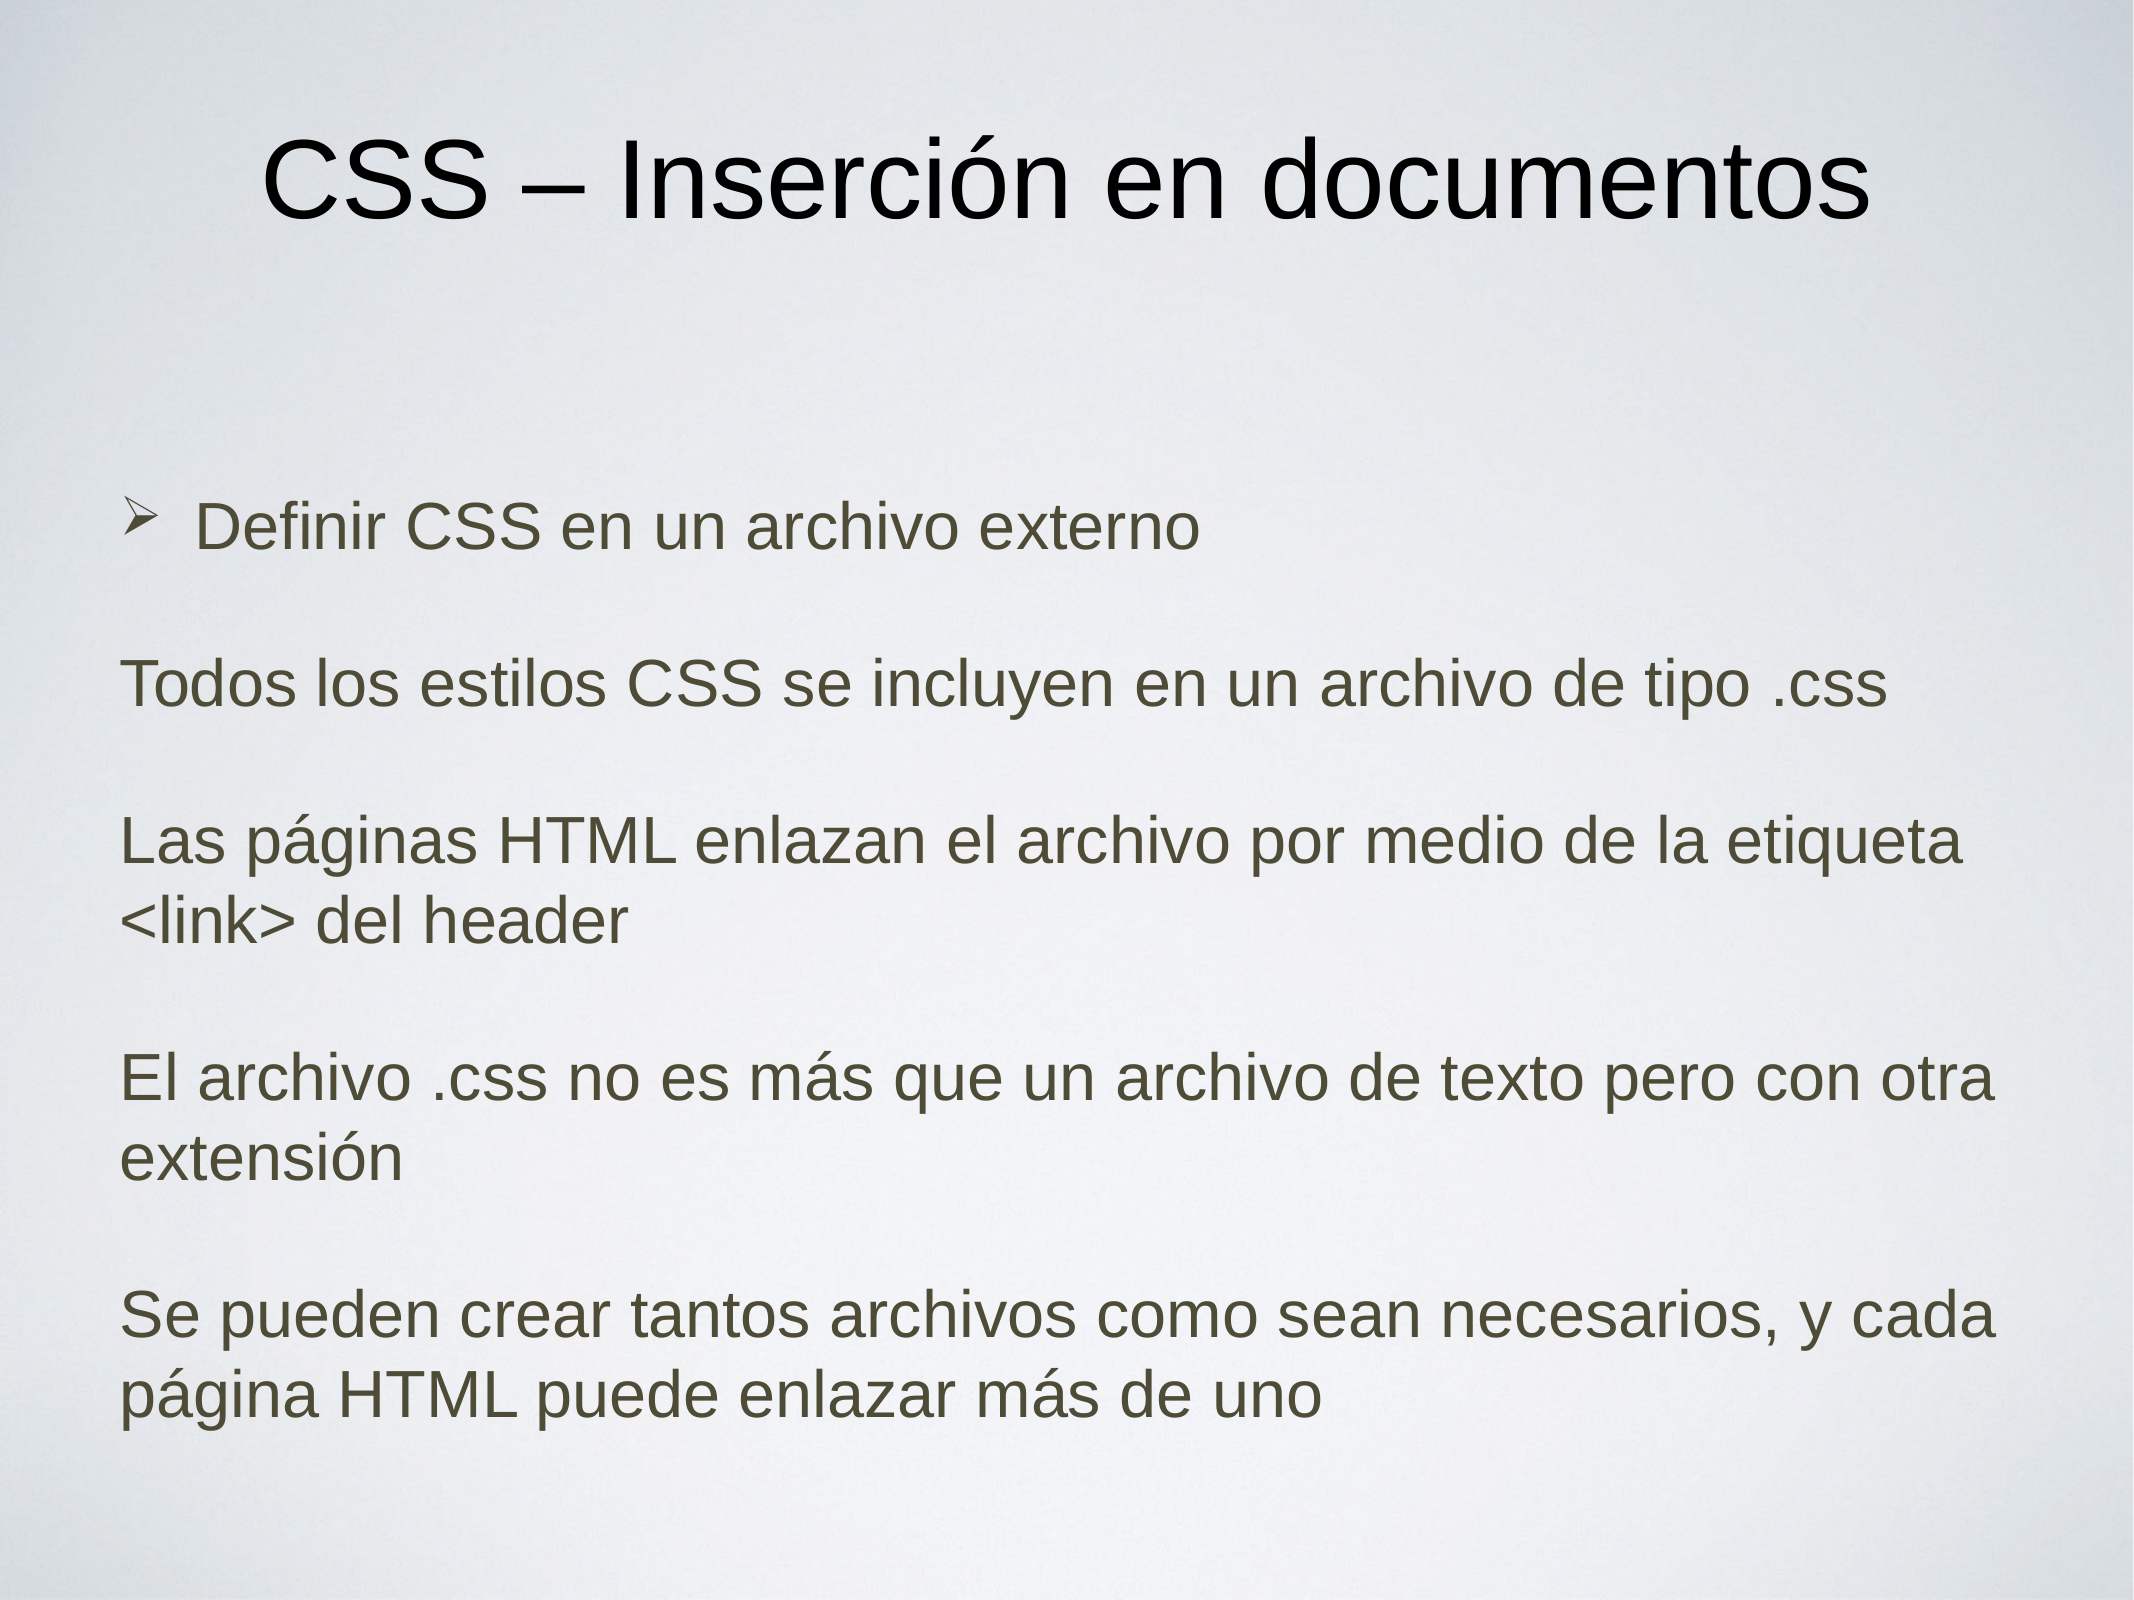

# CSS – Inserción en documentos
Definir CSS en un archivo externo
Todos los estilos CSS se incluyen en un archivo de tipo .css
Las páginas HTML enlazan el archivo por medio de la etiqueta <link> del header
El archivo .css no es más que un archivo de texto pero con otra extensión
Se pueden crear tantos archivos como sean necesarios, y cada página HTML puede enlazar más de uno